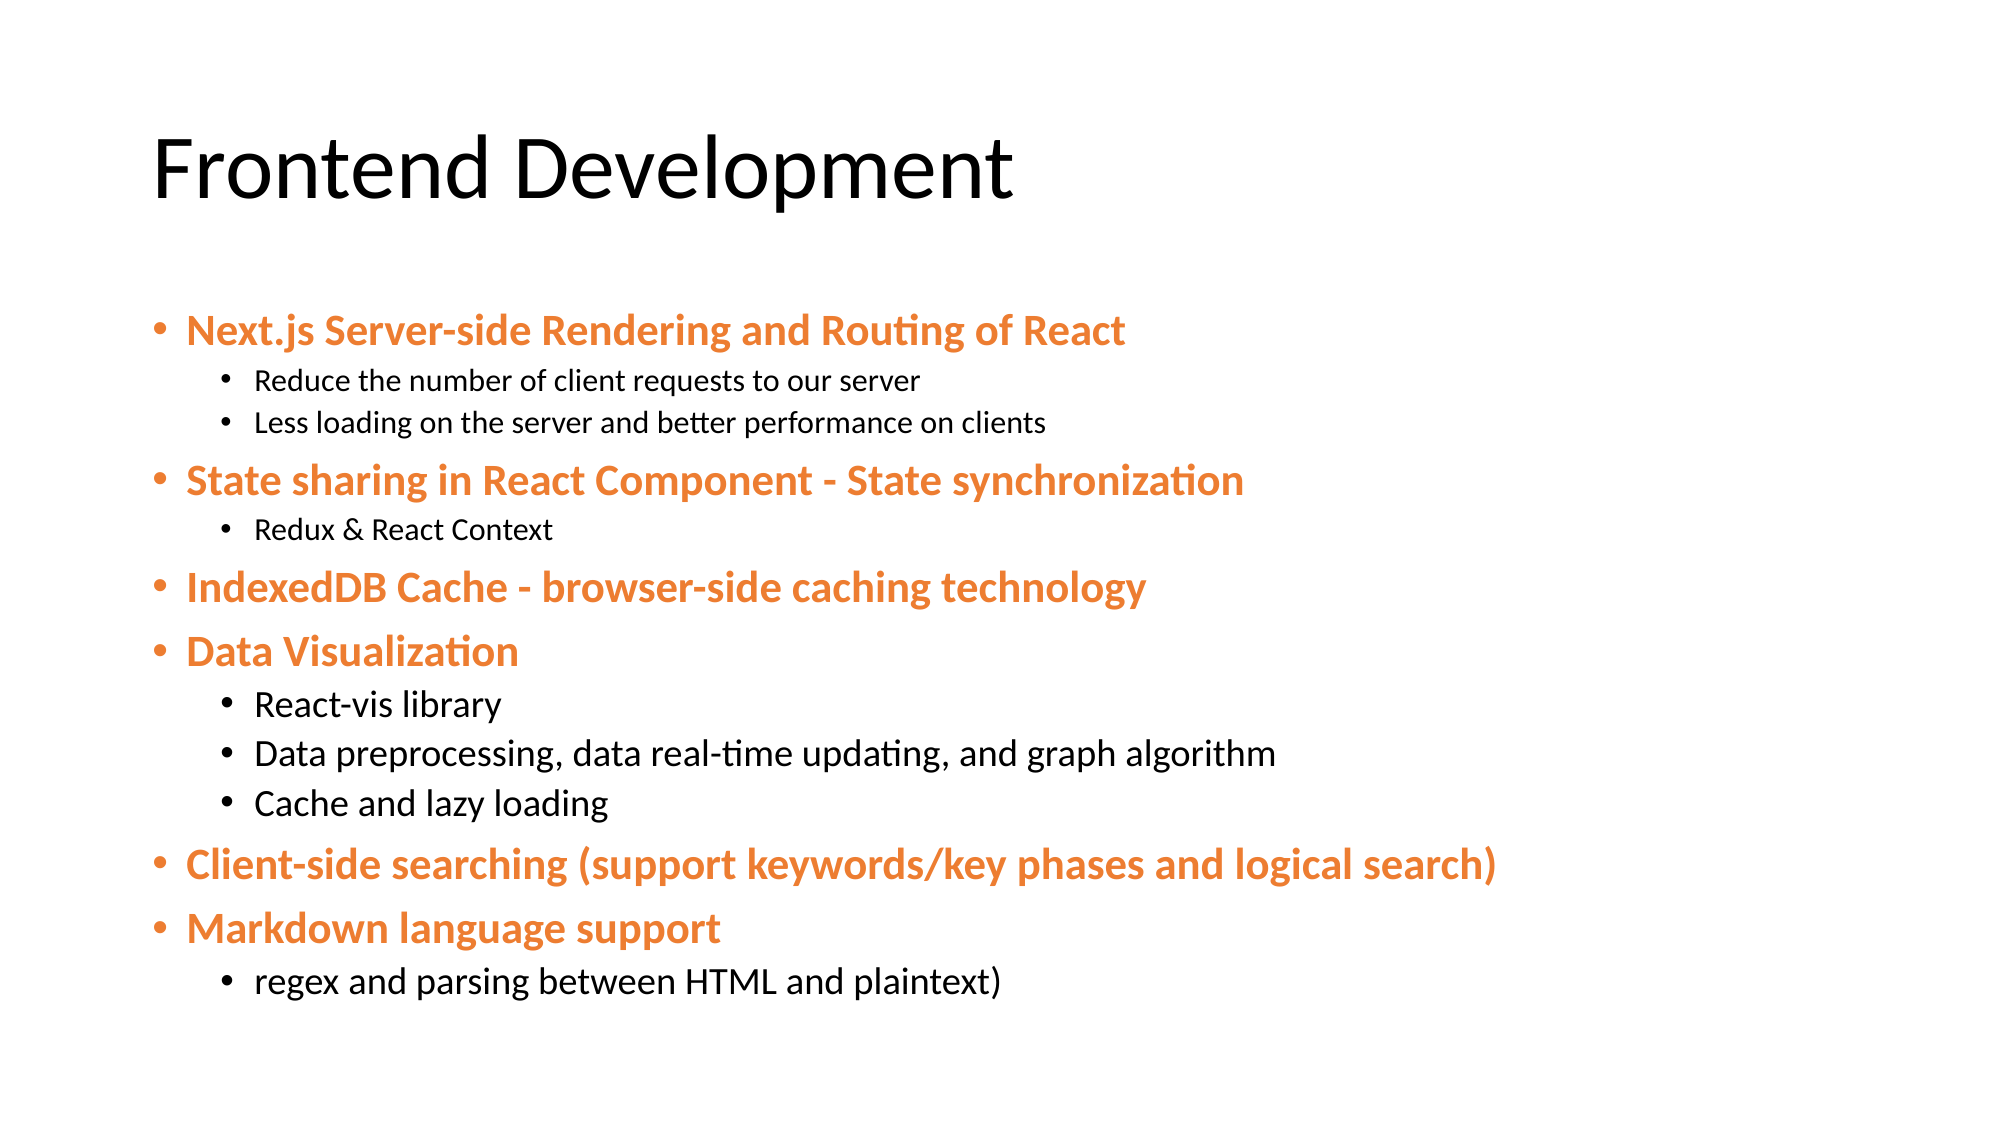

# Frontend Development
Next.js Server-side Rendering and Routing of React
Reduce the number of client requests to our server
Less loading on the server and better performance on clients
State sharing in React Component - State synchronization
Redux & React Context
IndexedDB Cache - browser-side caching technology
Data Visualization
React-vis library
Data preprocessing, data real-time updating, and graph algorithm
Cache and lazy loading
Client-side searching (support keywords/key phases and logical search)
Markdown language support
regex and parsing between HTML and plaintext)